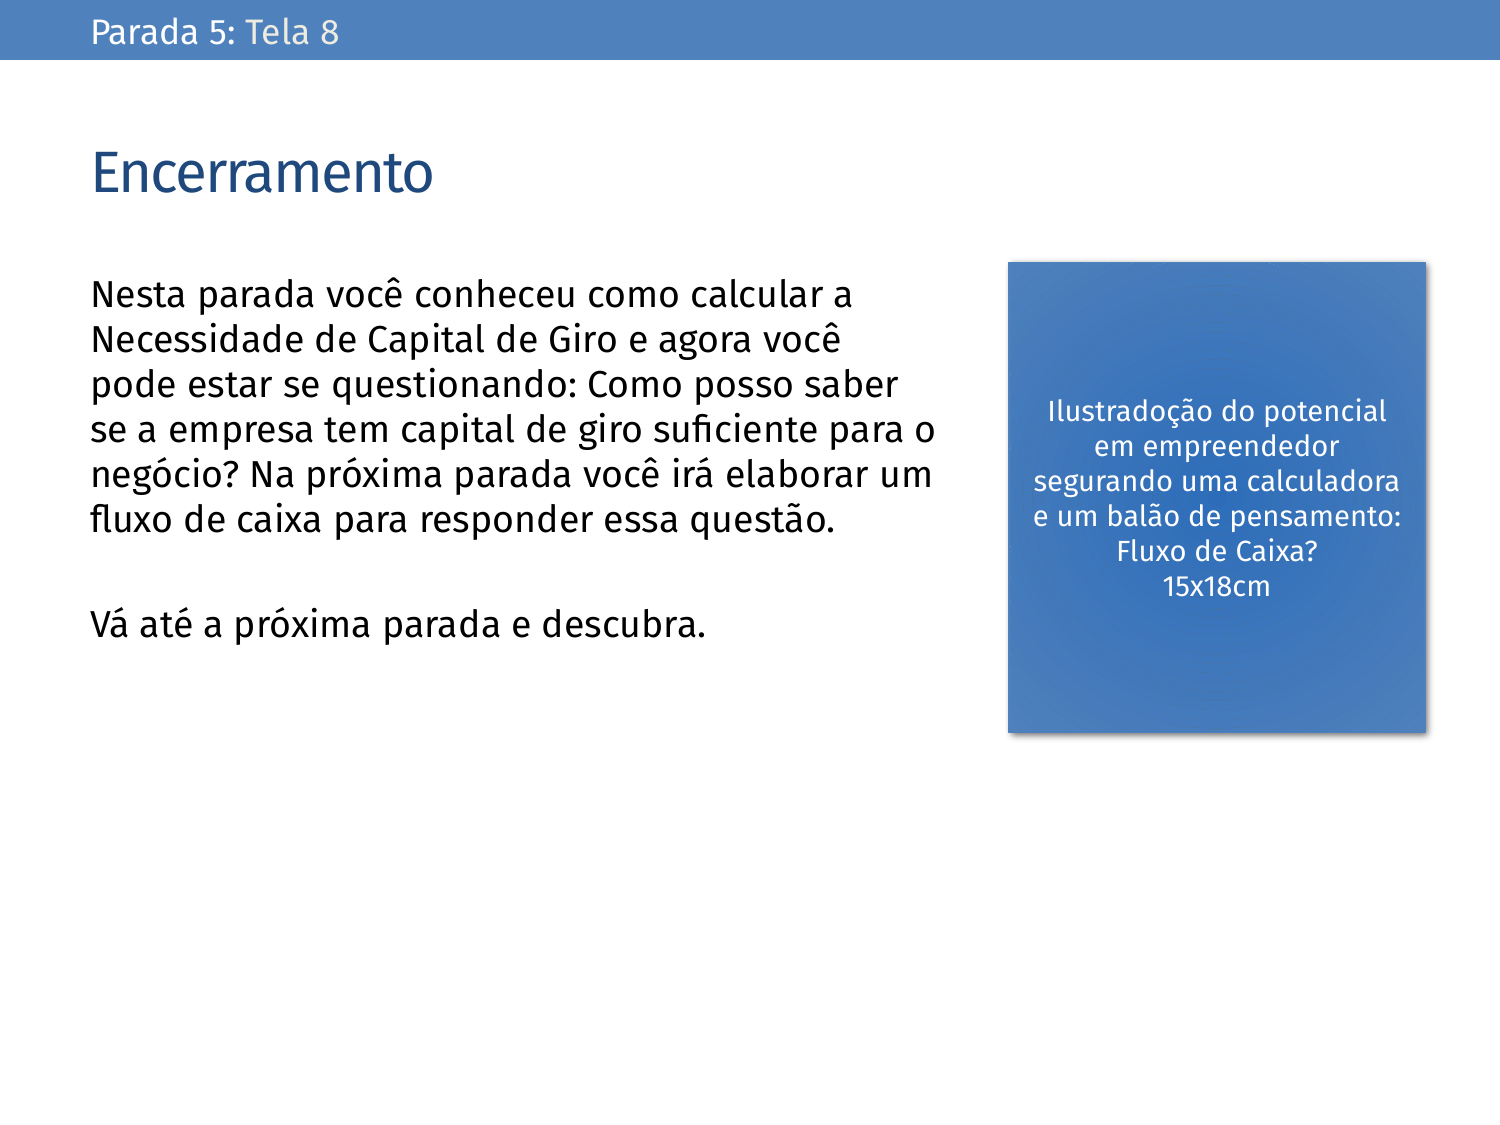

Parada 5: Tela 8
# Encerramento
Nesta parada você conheceu como calcular a Necessidade de Capital de Giro e agora você pode estar se questionando: Como posso saber se a empresa tem capital de giro suficiente para o negócio? Na próxima parada você irá elaborar um fluxo de caixa para responder essa questão.

Vá até a próxima parada e descubra.
Ilustradoção do potencial em empreendedor segurando uma calculadora e um balão de pensamento: Fluxo de Caixa?
15x18cm